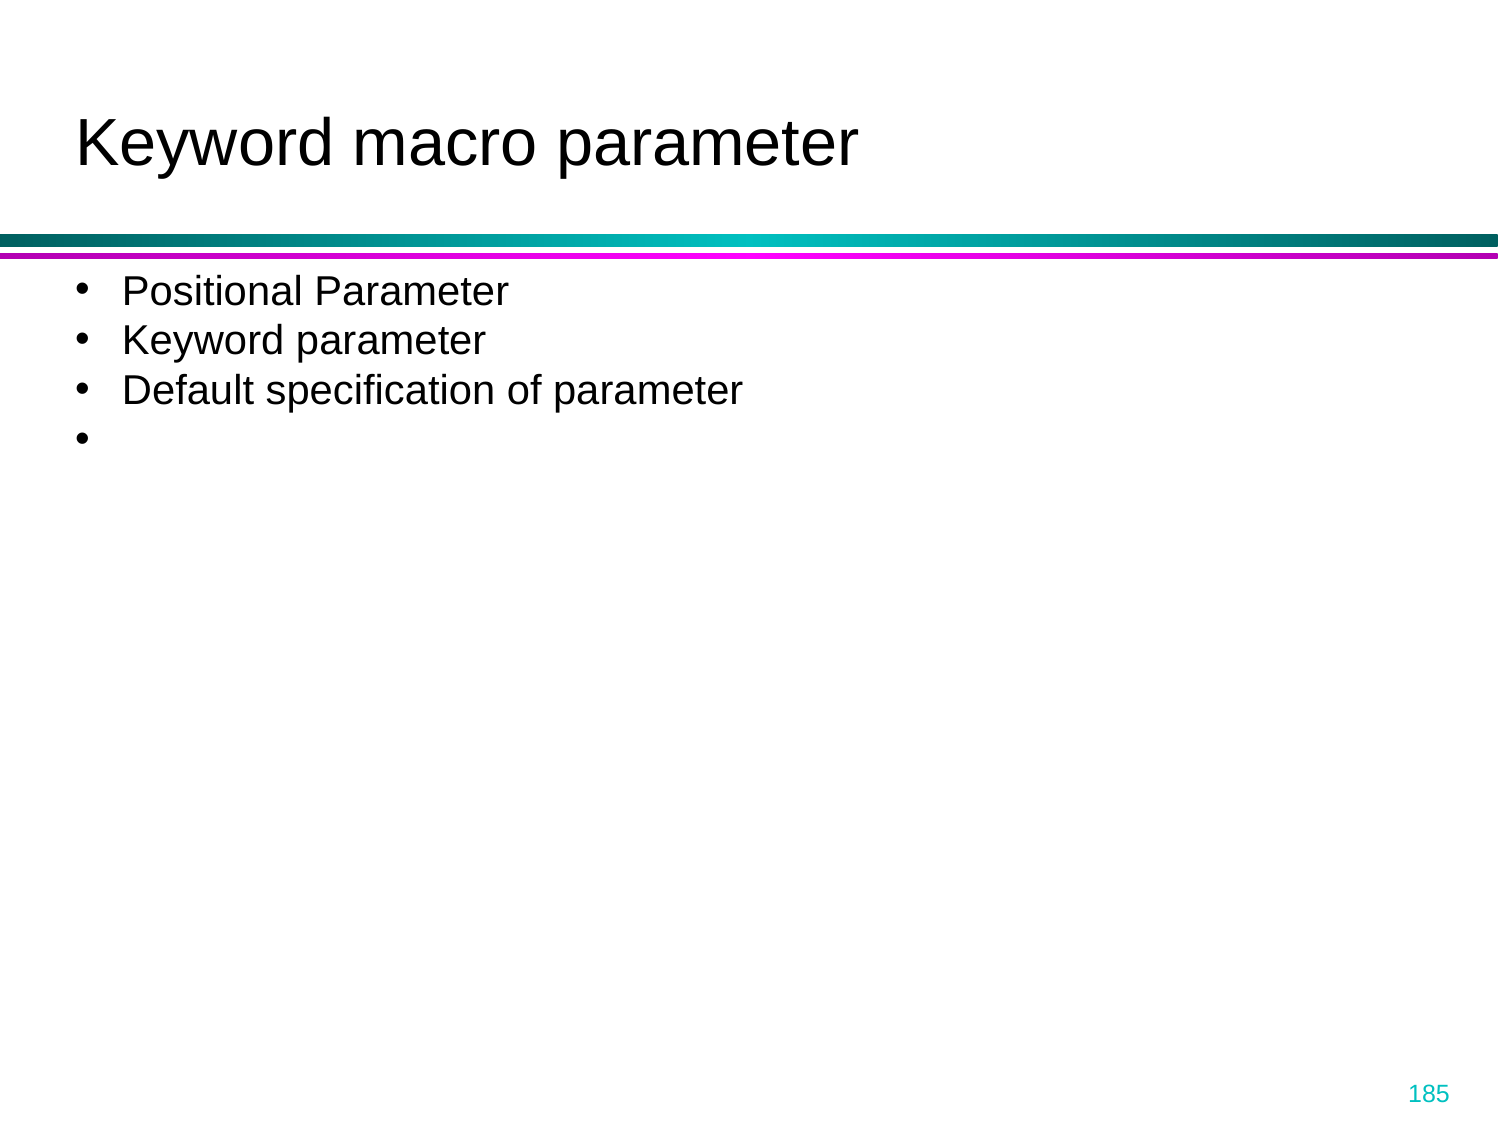

Keyword macro parameter
Positional Parameter
Keyword parameter
Default specification of parameter